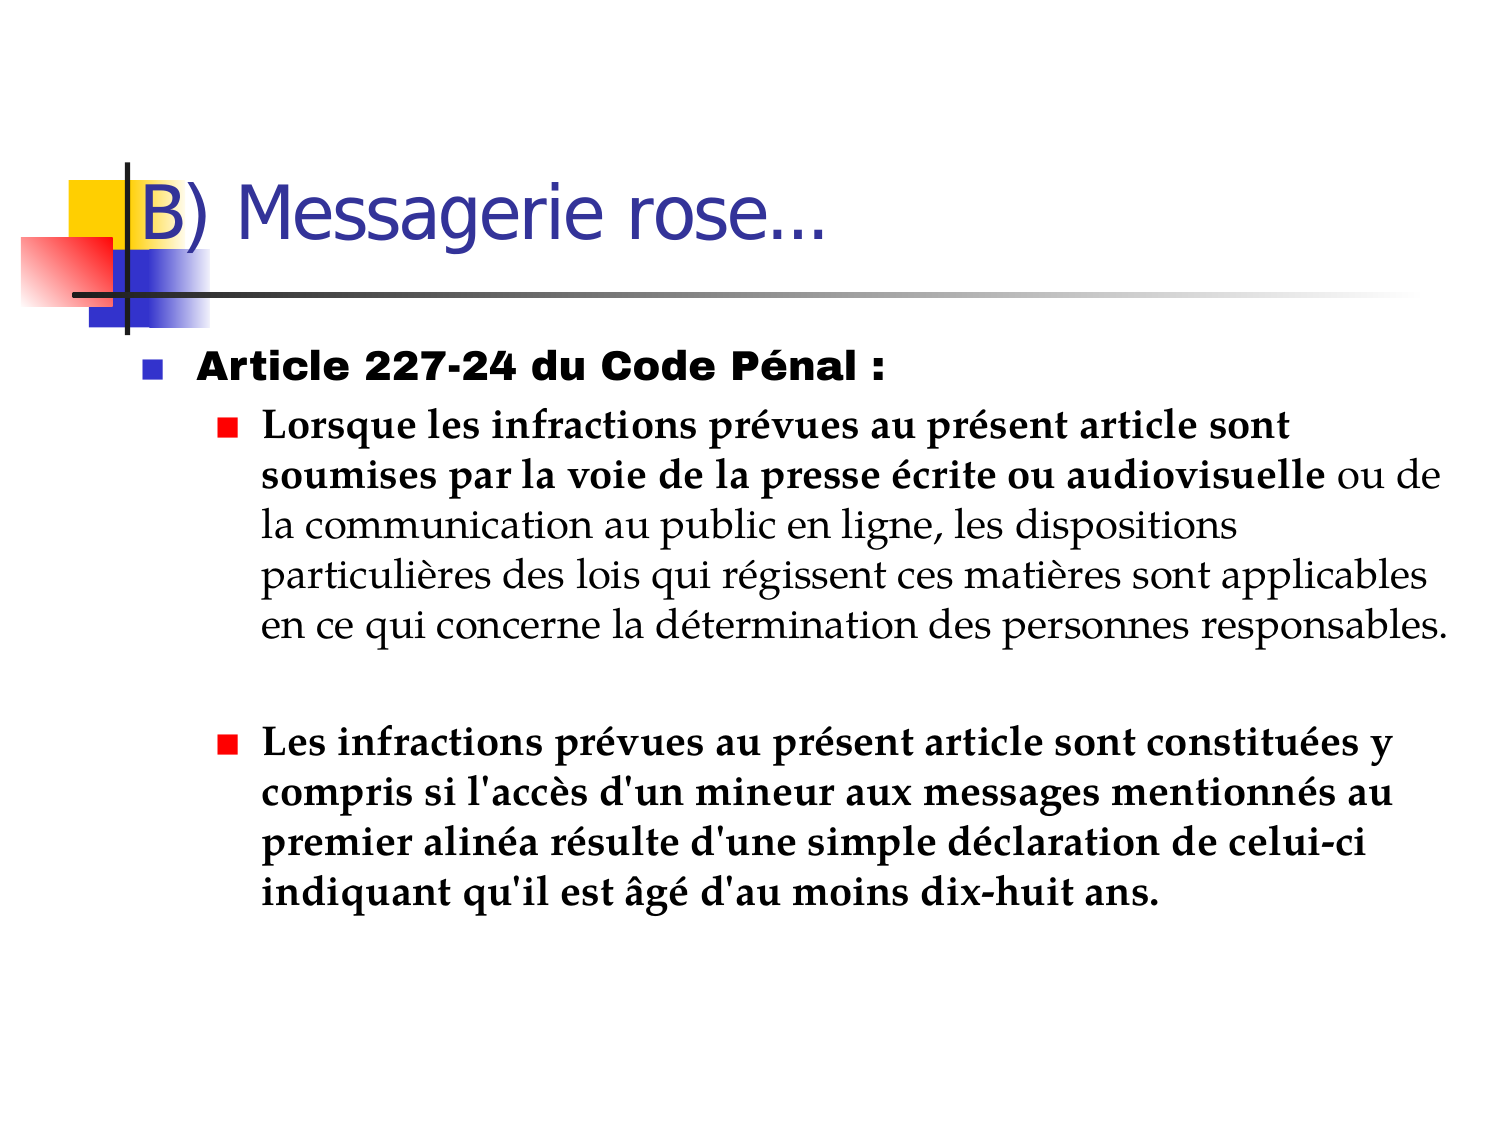

# B) Messagerie rose…
Article 227-24 du Code Pénal :
Lorsque les infractions prévues au présent article sont soumises par la voie de la presse écrite ou audiovisuelle ou de la communication au public en ligne, les dispositions particulières des lois qui régissent ces matières sont applicables en ce qui concerne la détermination des personnes responsables.

Les infractions prévues au présent article sont constituées y compris si l'accès d'un mineur aux messages mentionnés au premier alinéa résulte d'une simple déclaration de celui-ci indiquant qu'il est âgé d'au moins dix-huit ans.